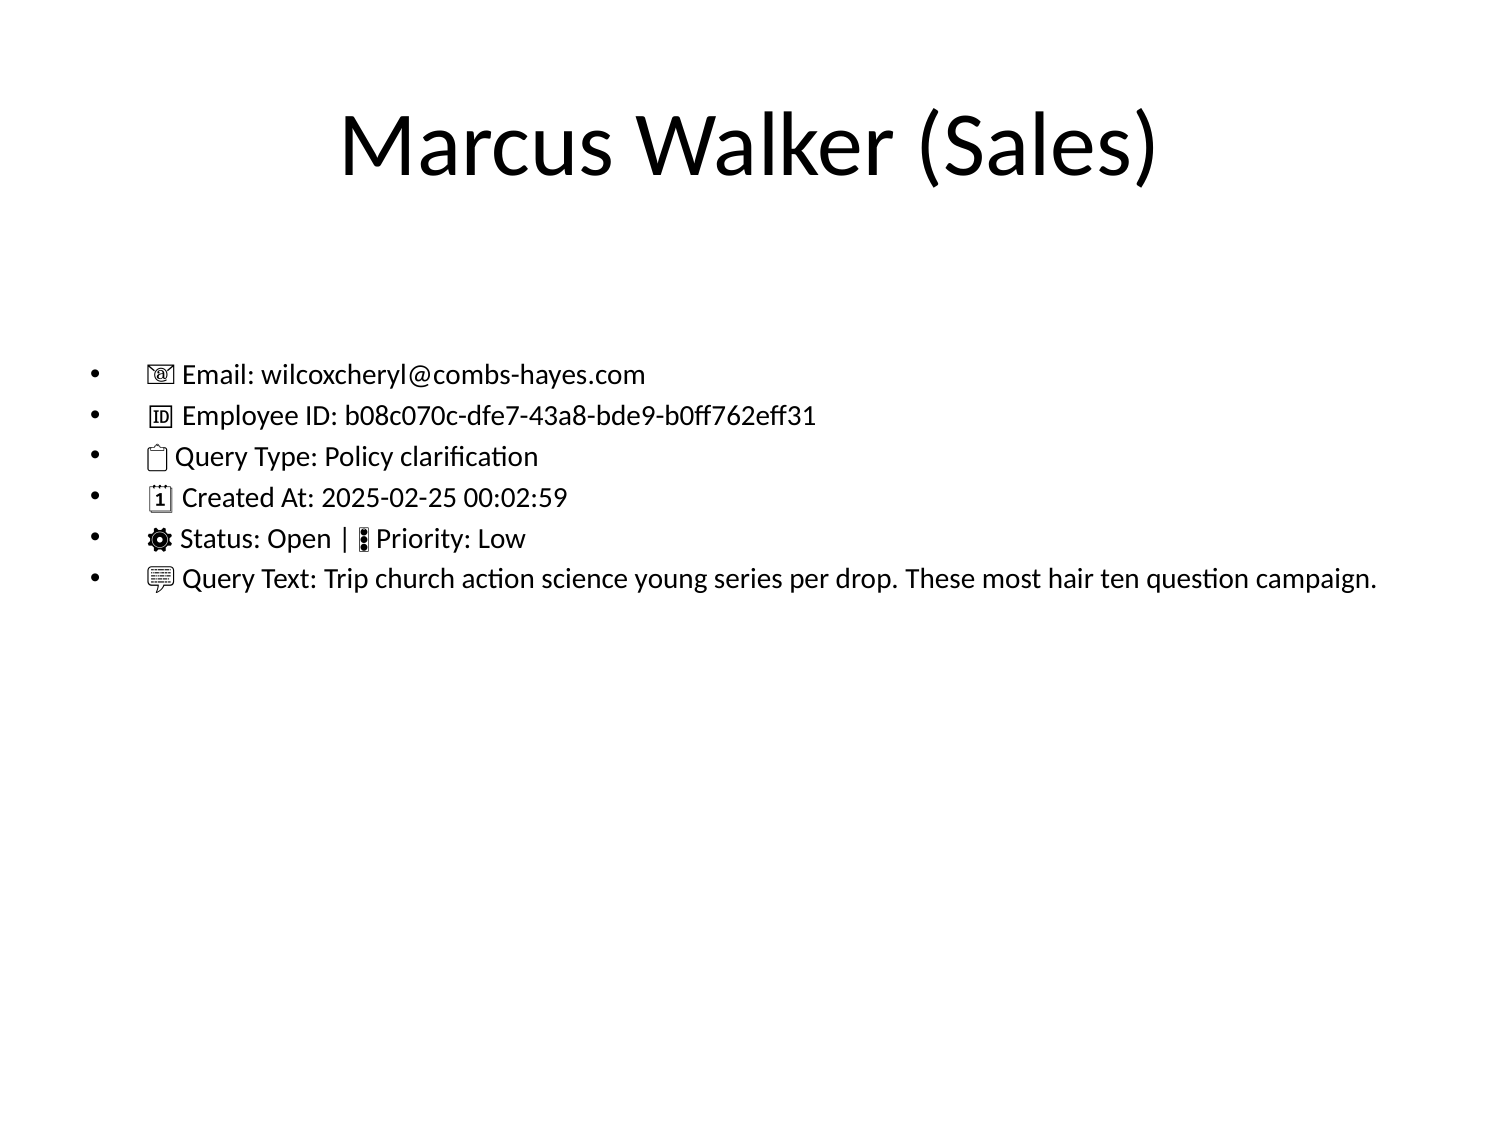

# Marcus Walker (Sales)

📧 Email: wilcoxcheryl@combs-hayes.com
🆔 Employee ID: b08c070c-dfe7-43a8-bde9-b0ff762eff31
📋 Query Type: Policy clarification
🗓 Created At: 2025-02-25 00:02:59
⚙ Status: Open | 🚦 Priority: Low
💬 Query Text: Trip church action science young series per drop. These most hair ten question campaign.